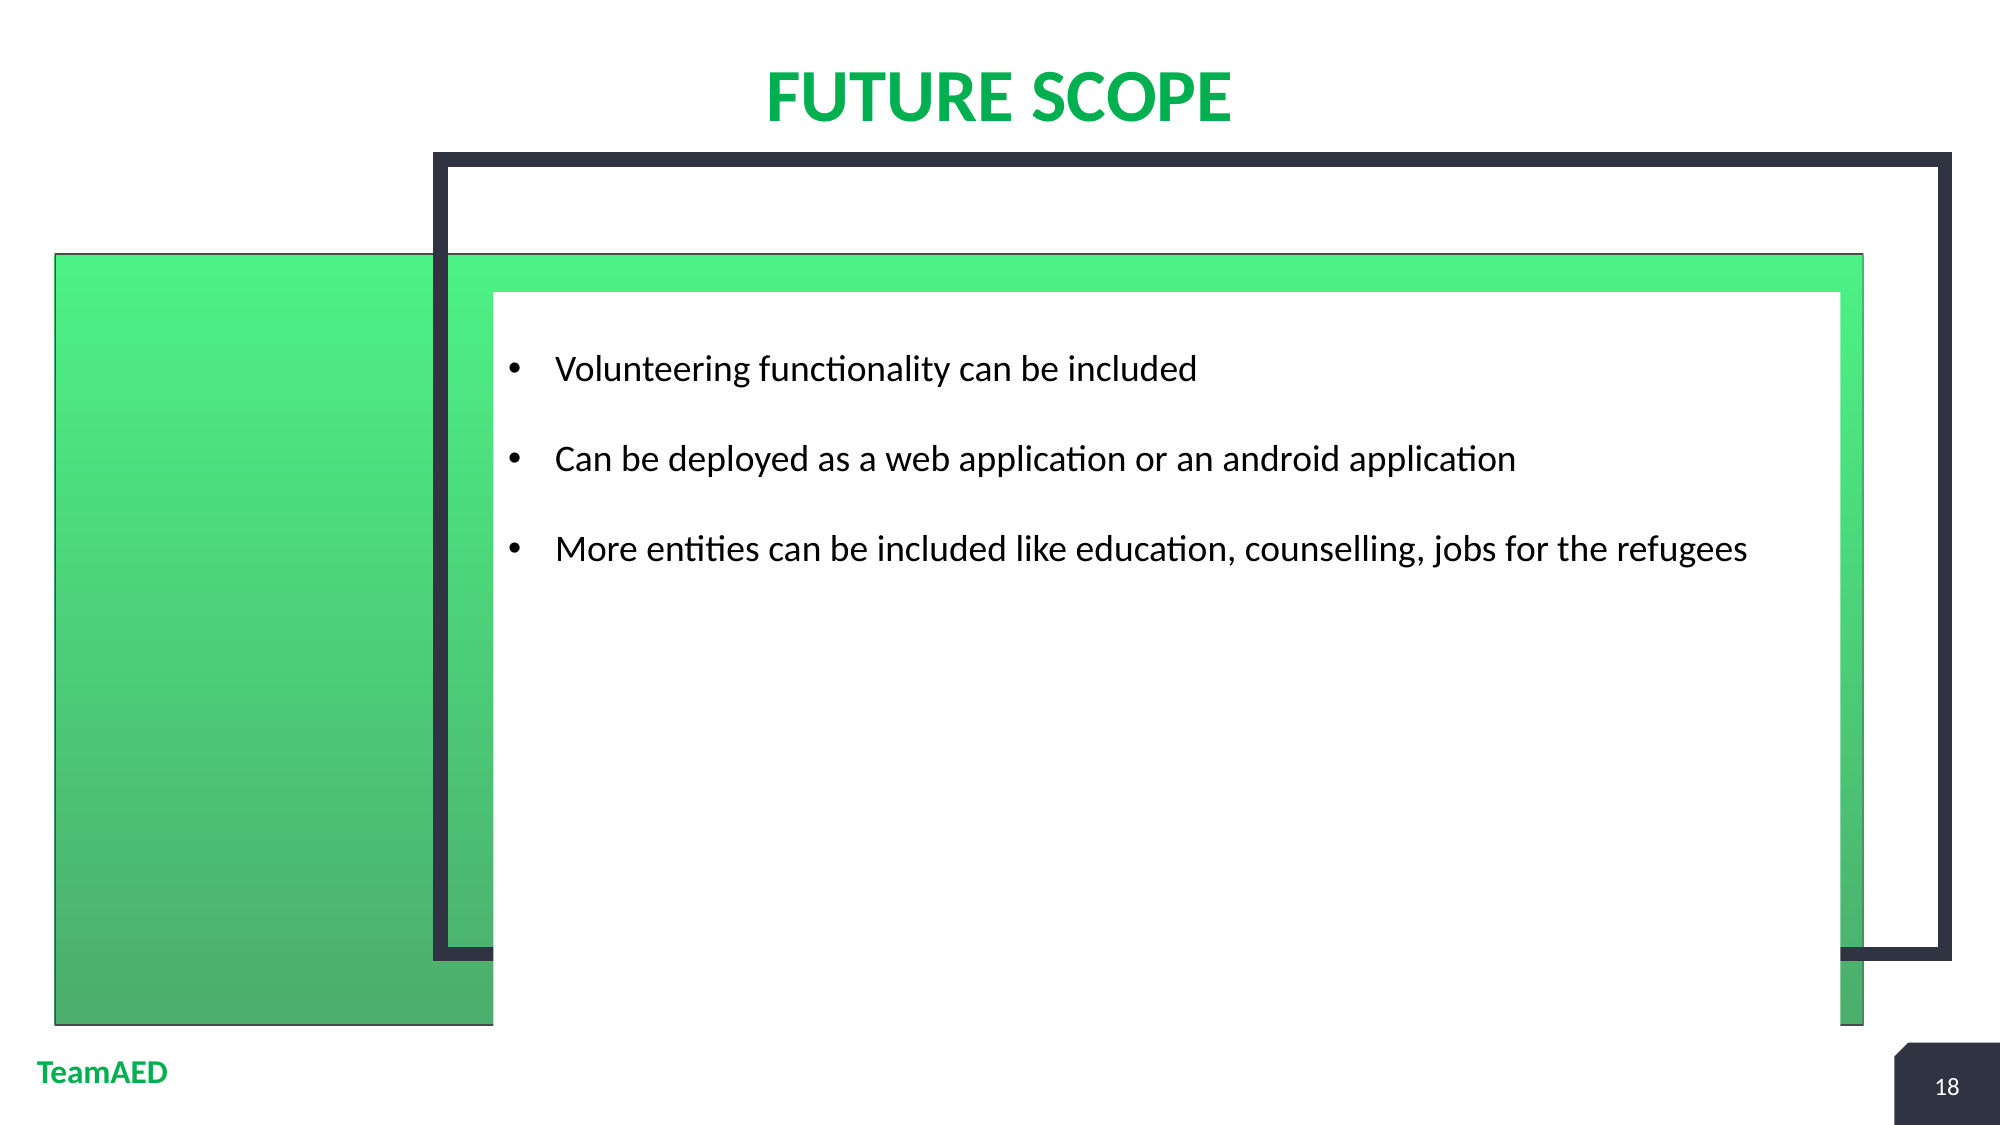

# Future SCOPE

Volunteering functionality can be included

Can be deployed as a web application or an android application

More entities can be included like education, counselling, jobs for the refugees

TeamAED
18